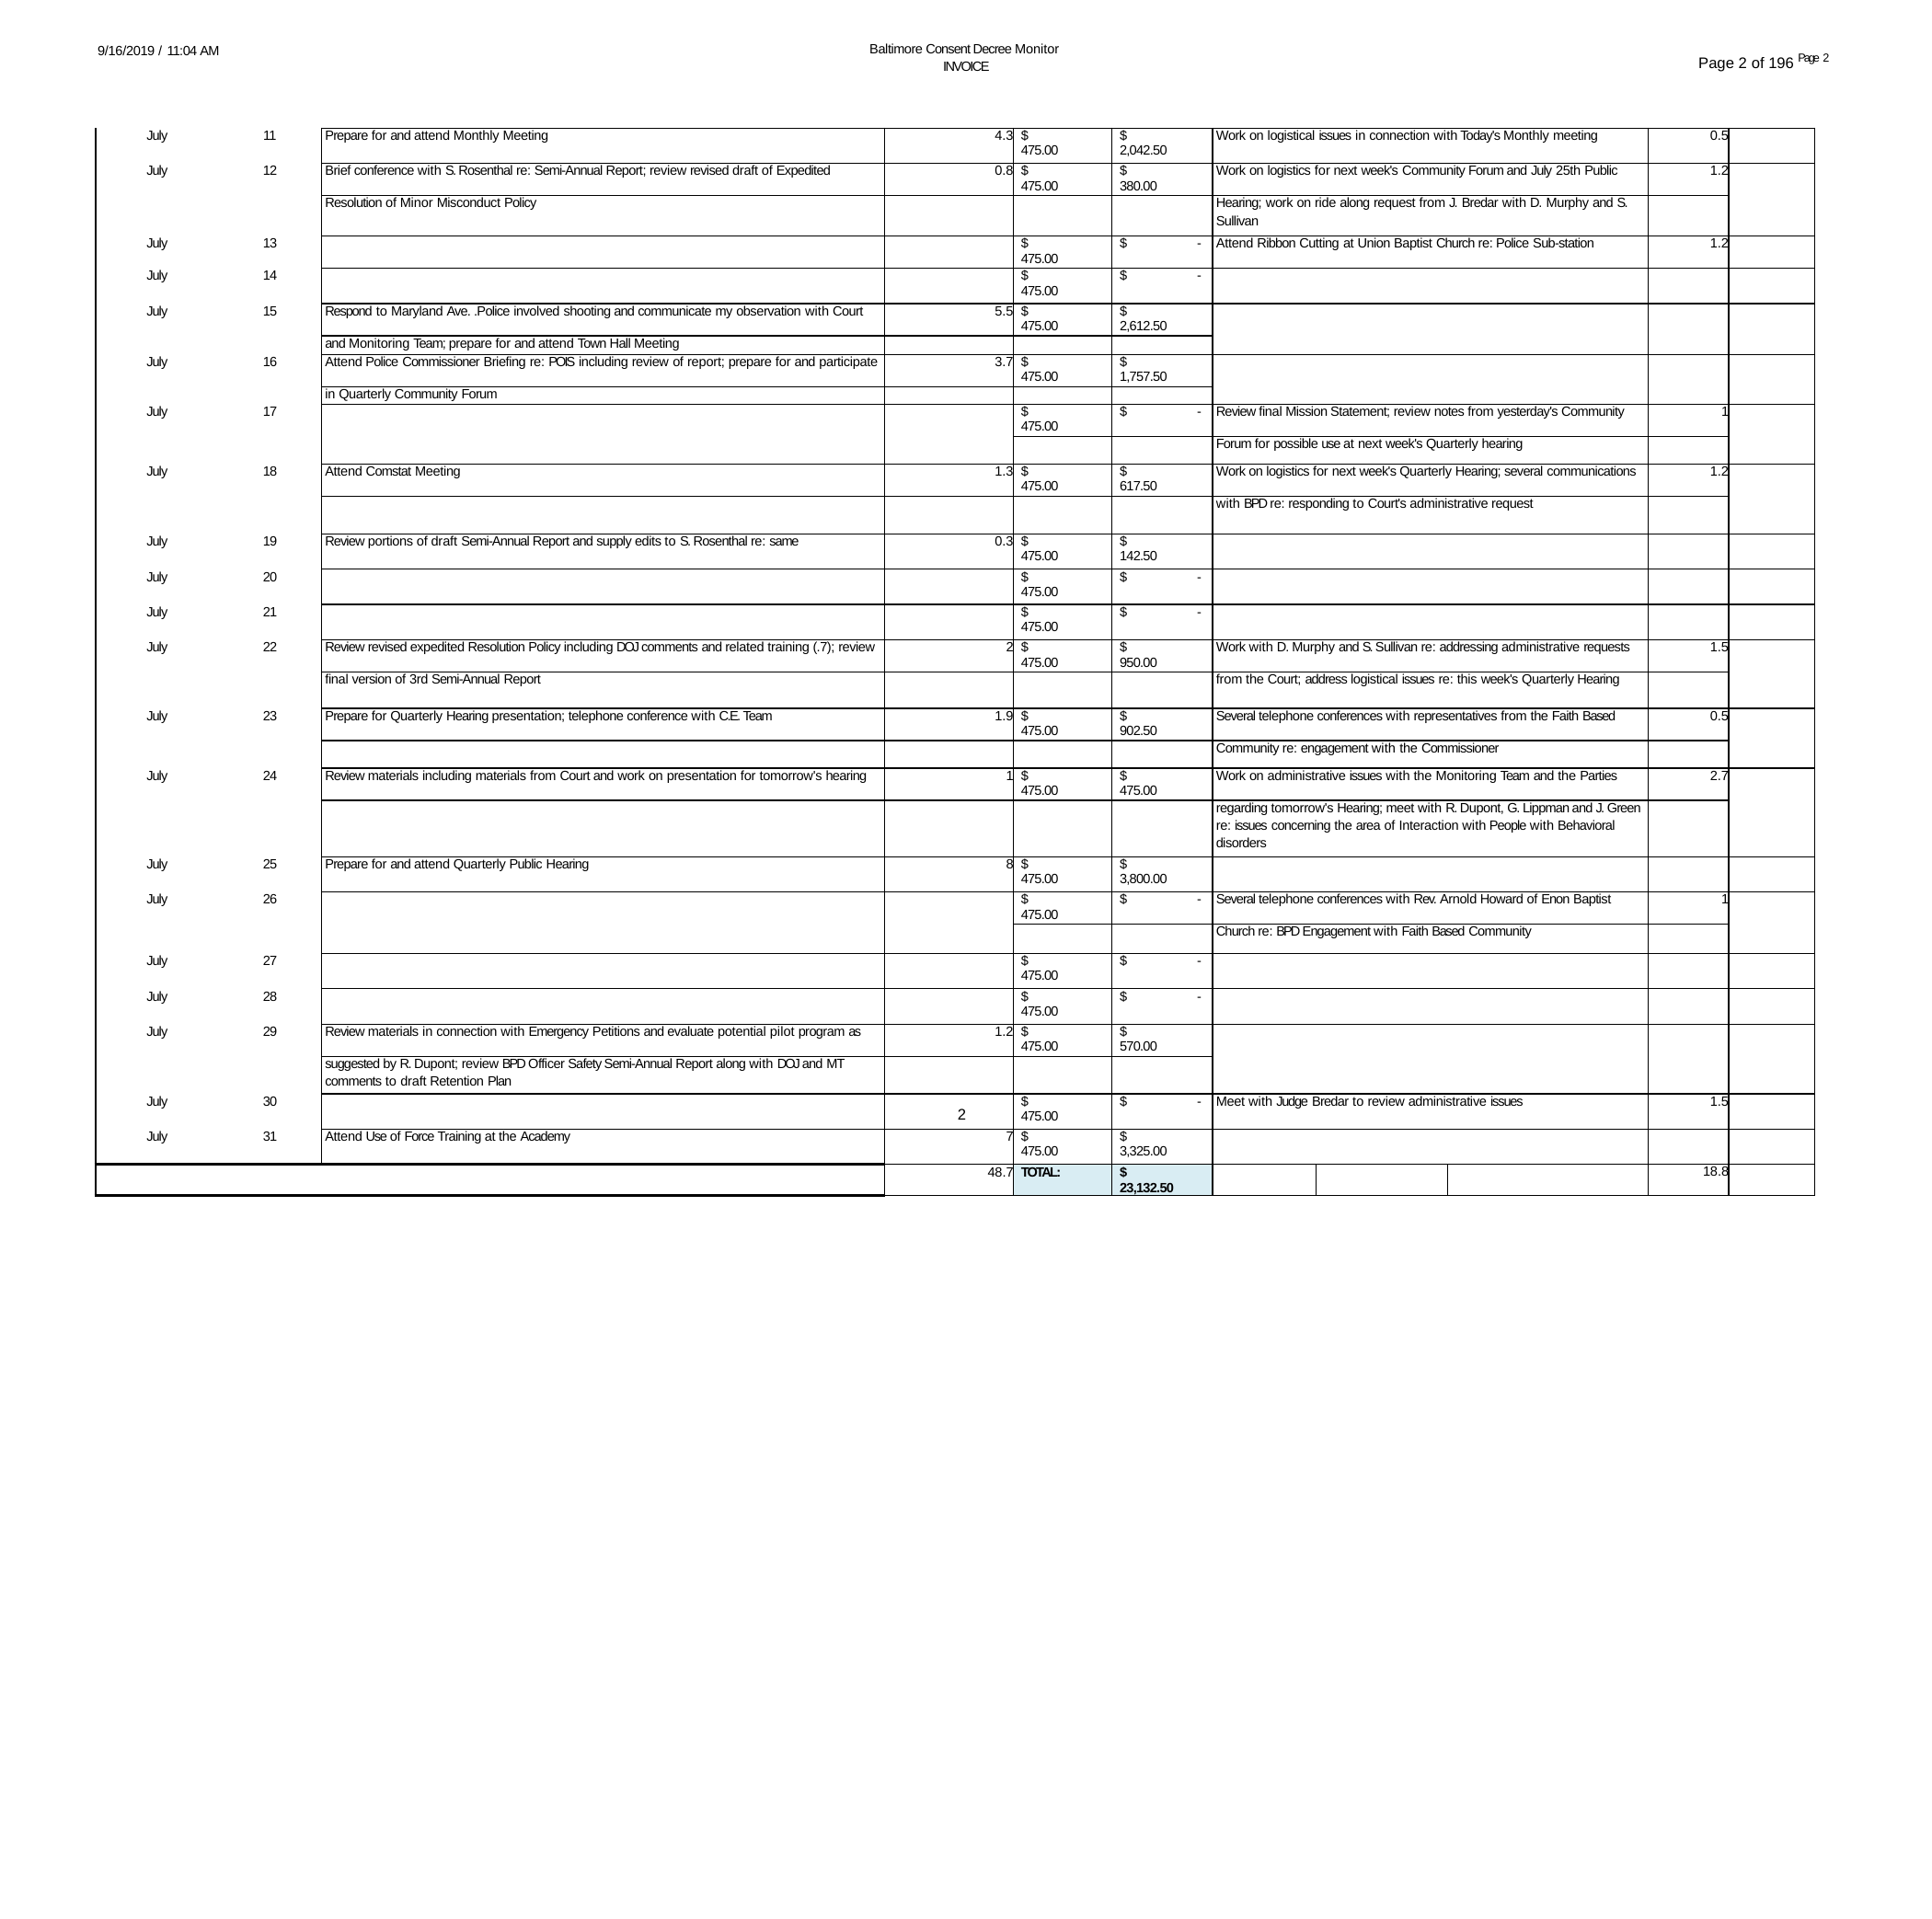

Baltimore Consent Decree Monitor  INVOICE
9/16/2019 / 11:04 AM
Page 2 of 196 Page 2
| July | 11 | Prepare for and attend Monthly Meeting | 4.3 | $ 475.00 | $ 2,042.50 | Work on logistical issues in connection with Today's Monthly meeting |  |  | 0.5 |  |
| --- | --- | --- | --- | --- | --- | --- | --- | --- | --- | --- |
| July | 12 | Brief conference with S. Rosenthal re: Semi-Annual Report; review revised draft of Expedited | 0.8 | $ 475.00 | $ 380.00 | Work on logistics for next week's Community Forum and July 25th Public |  |  | 1.2 |  |
|  |  | Resolution of Minor Misconduct Policy |  |  |  | Hearing; work on ride along request from J. Bredar with D. Murphy and S. |  |  |  |  |
|  |  |  |  |  |  | Sullivan |  |  |  |  |
| July | 13 |  |  | $ 475.00 | $ - | Attend Ribbon Cutting at Union Baptist Church re: Police Sub-station |  |  | 1.2 |  |
| July | 14 |  |  | $ 475.00 | $ - |  |  |  |  |  |
| July | 15 | Respond to Maryland Ave. .Police involved shooting and communicate my observation with Court | 5.5 | $ 475.00 | $ 2,612.50 |  |  |  |  |  |
|  |  | and Monitoring Team; prepare for and attend Town Hall Meeting |  |  |  |  |  |  |  |  |
| July | 16 | Attend Police Commissioner Briefing re: POIS including review of report; prepare for and participate | 3.7 | $ 475.00 | $ 1,757.50 |  |  |  |  |  |
|  |  | in Quarterly Community Forum |  |  |  |  |  |  |  |  |
| July | 17 |  |  | $ 475.00 | $ - | Review final Mission Statement; review notes from yesterday's Community |  |  | 1 |  |
|  |  |  |  |  |  | Forum for possible use at next week's Quarterly hearing |  |  |  |  |
| July | 18 | Attend Comstat Meeting | 1.3 | $ 475.00 | $ 617.50 | Work on logistics for next week's Quarterly Hearing; several communications |  |  | 1.2 |  |
|  |  |  |  |  |  | with BPD re: responding to Court's administrative request |  |  |  |  |
| July | 19 | Review portions of draft Semi-Annual Report and supply edits to S. Rosenthal re: same | 0.3 | $ 475.00 | $ 142.50 |  |  |  |  |  |
| July | 20 |  |  | $ 475.00 | $ - |  |  |  |  |  |
| July | 21 |  |  | $ 475.00 | $ - |  |  |  |  |  |
| July | 22 | Review revised expedited Resolution Policy including DOJ comments and related training (.7); review | 2 | $ 475.00 | $ 950.00 | Work with D. Murphy and S. Sullivan re: addressing administrative requests |  |  | 1.5 |  |
|  |  | final version of 3rd Semi-Annual Report |  |  |  | from the Court; address logistical issues re: this week's Quarterly Hearing |  |  |  |  |
| July | 23 | Prepare for Quarterly Hearing presentation; telephone conference with C.E. Team | 1.9 | $ 475.00 | $ 902.50 | Several telephone conferences with representatives from the Faith Based |  |  | 0.5 |  |
|  |  |  |  |  |  | Community re: engagement with the Commissioner |  |  |  |  |
| July | 24 | Review materials including materials from Court and work on presentation for tomorrow's hearing | 1 | $ 475.00 | $ 475.00 | Work on administrative issues with the Monitoring Team and the Parties |  |  | 2.7 |  |
|  |  |  |  |  |  | regarding tomorrow's Hearing; meet with R. Dupont, G. Lippman and J. Green |  |  |  |  |
|  |  |  |  |  |  | re: issues concerning the area of Interaction with People with Behavioral |  |  |  |  |
|  |  |  |  |  |  | disorders |  |  |  |  |
| July | 25 | Prepare for and attend Quarterly Public Hearing | 8 | $ 475.00 | $ 3,800.00 |  |  |  |  |  |
| July | 26 |  |  | $ 475.00 | $ - | Several telephone conferences with Rev. Arnold Howard of Enon Baptist |  |  | 1 |  |
|  |  |  |  |  |  | Church re: BPD Engagement with Faith Based Community |  |  |  |  |
| July | 27 |  |  | $ 475.00 | $ - |  |  |  |  |  |
| July | 28 |  |  | $ 475.00 | $ - |  |  |  |  |  |
| July | 29 | Review materials in connection with Emergency Petitions and evaluate potential pilot program as | 1.2 | $ 475.00 | $ 570.00 |  |  |  |  |  |
|  |  | suggested by R. Dupont; review BPD Officer Safety Semi-Annual Report along with DOJ and MT |  |  |  |  |  |  |  |  |
|  |  | comments to draft Retention Plan |  |  |  |  |  |  |  |  |
| July | 30 |  |  | $ 475.00 | $ - | Meet with Judge Bredar to review administrative issues |  |  | 1.5 |  |
| July | 31 | Attend Use of Force Training at the Academy | 7 | $ 475.00 | $ 3,325.00 |  |  |  |  |  |
|  |  |  | 48.7 | TOTAL: | $ 23,132.50 |  |  |  | 18.8 |  |
2